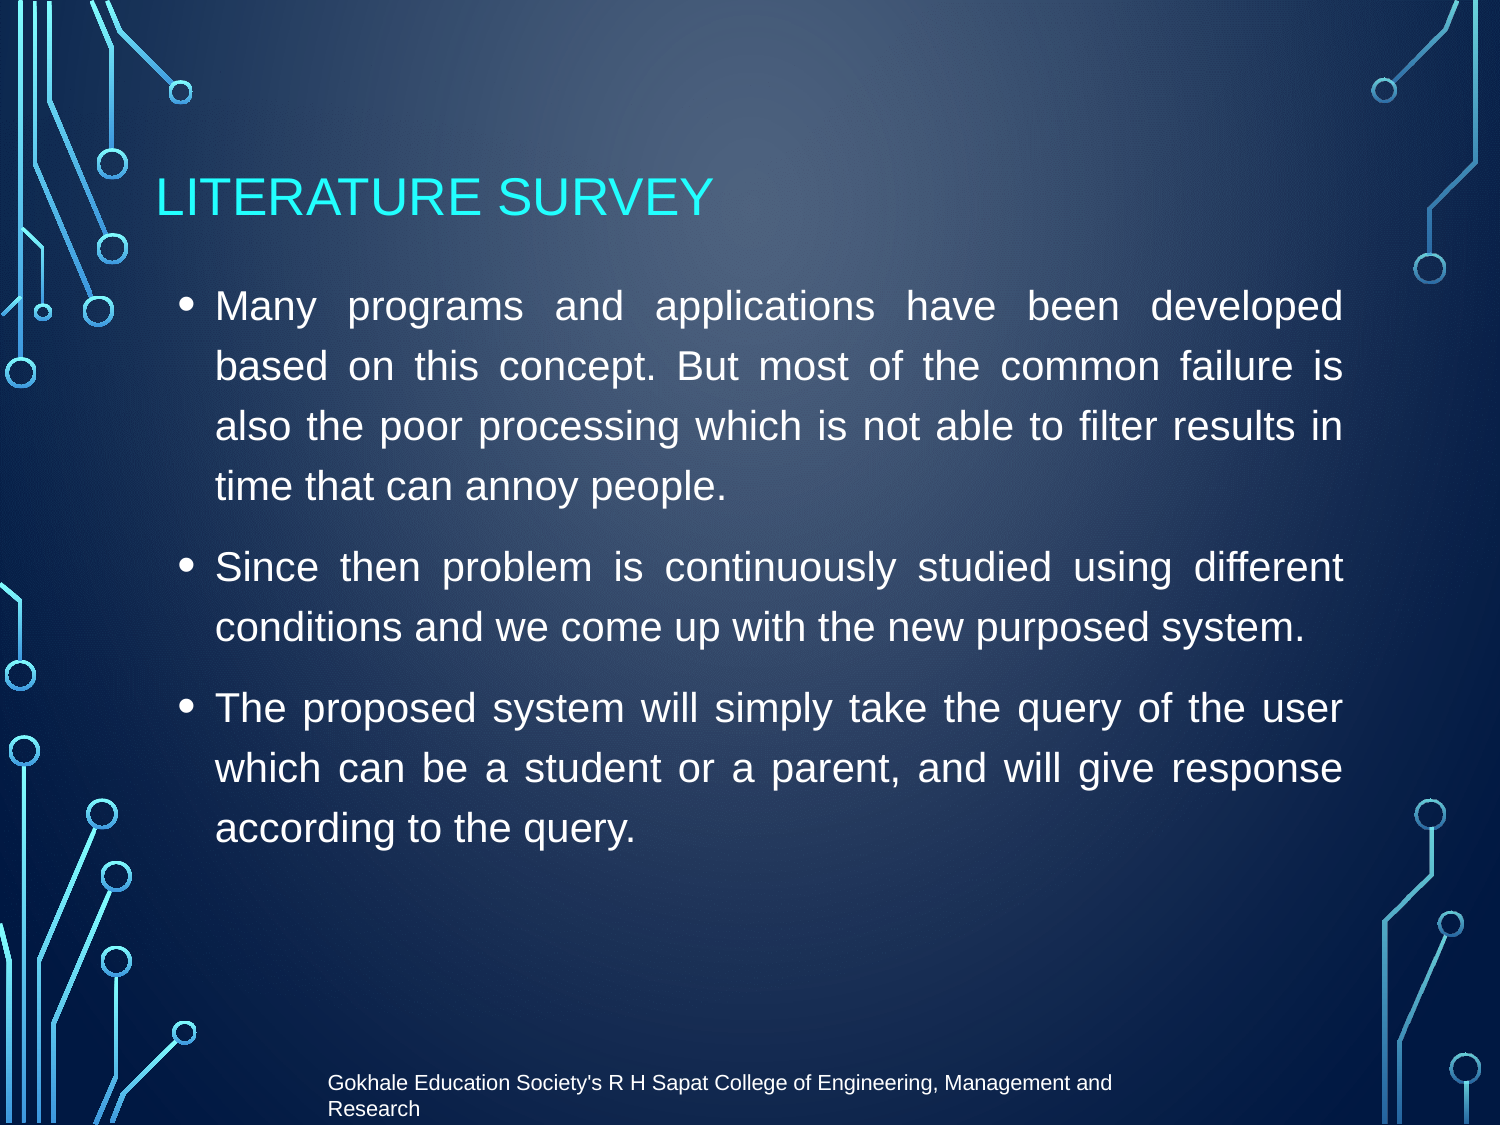

# Literature Survey
Many programs and applications have been developed based on this concept. But most of the common failure is also the poor processing which is not able to filter results in time that can annoy people.
Since then problem is continuously studied using different conditions and we come up with the new purposed system.
The proposed system will simply take the query of the user which can be a student or a parent, and will give response according to the query.

Gokhale Education Society's R H Sapat College of Engineering, Management and Research